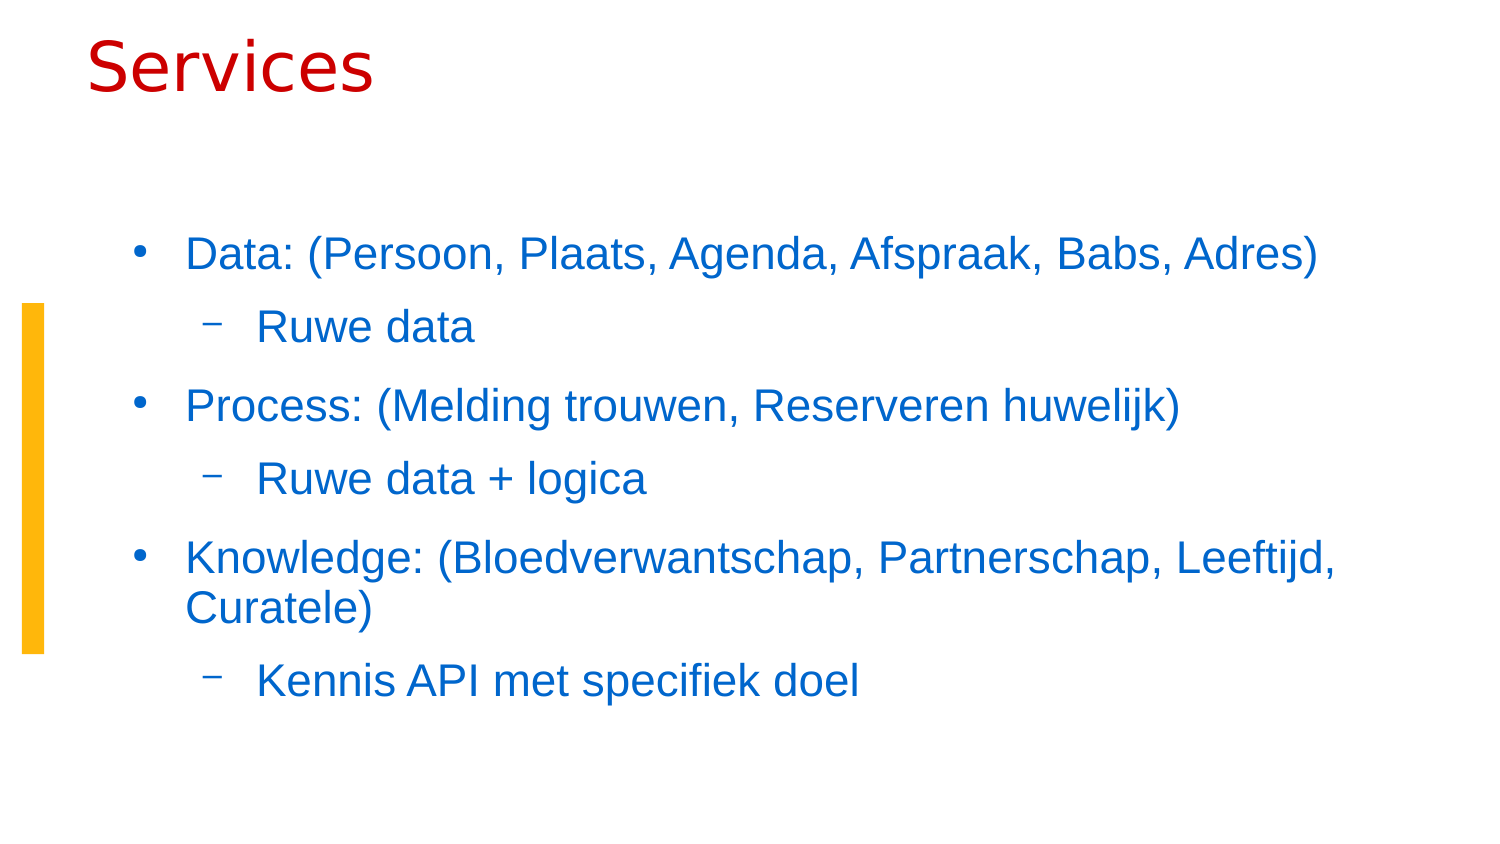

Data: (Persoon, Plaats, Agenda, Afspraak, Babs, Adres)
Ruwe data
Process: (Melding trouwen, Reserveren huwelijk)
Ruwe data + logica
Knowledge: (Bloedverwantschap, Partnerschap, Leeftijd, Curatele)
Kennis API met specifiek doel
Services